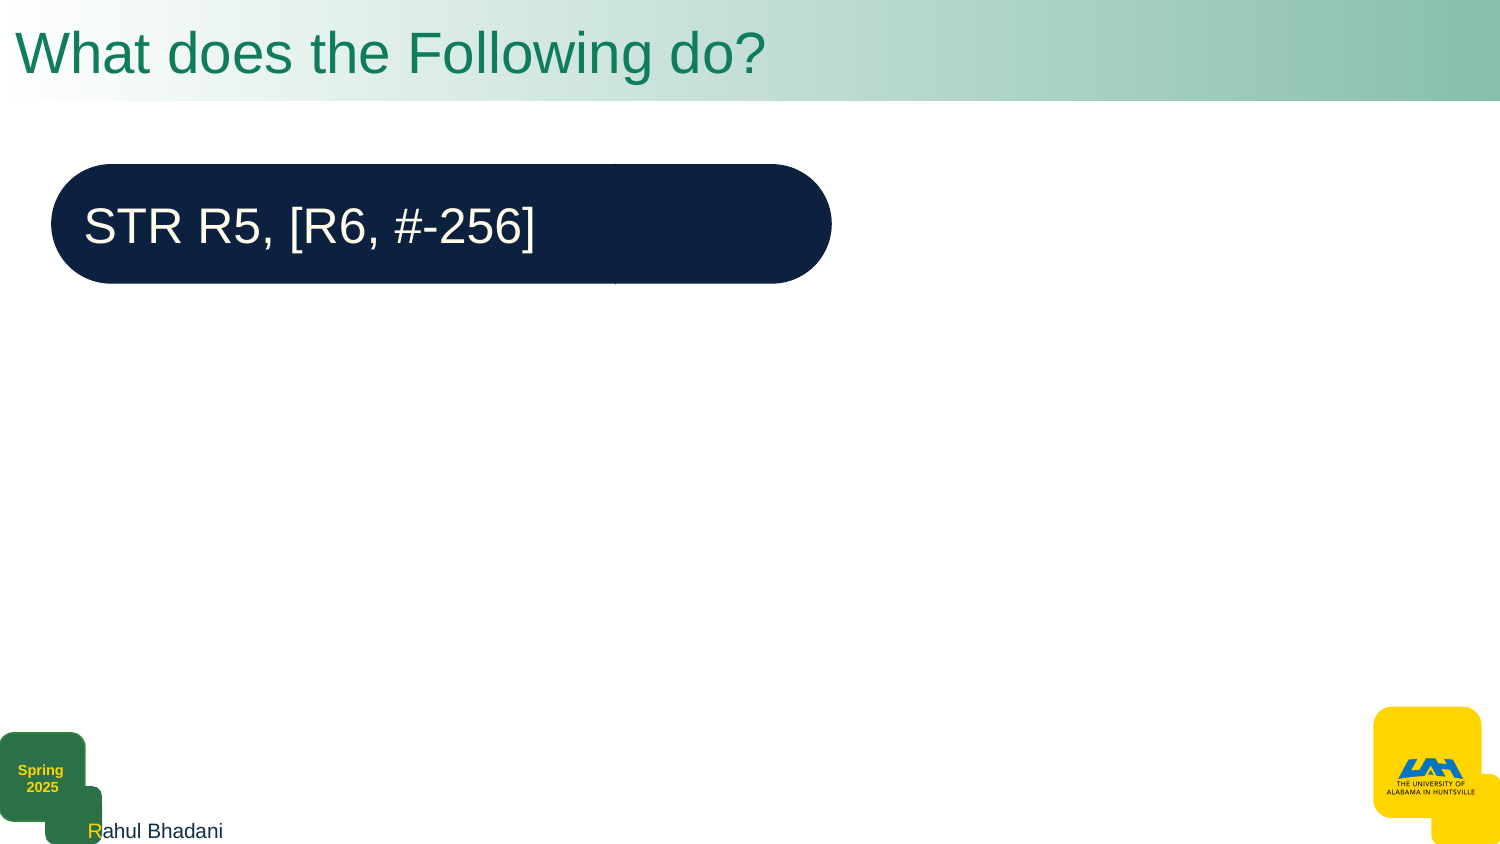

# What does the Following do?
STR R5, [R6, #-256]